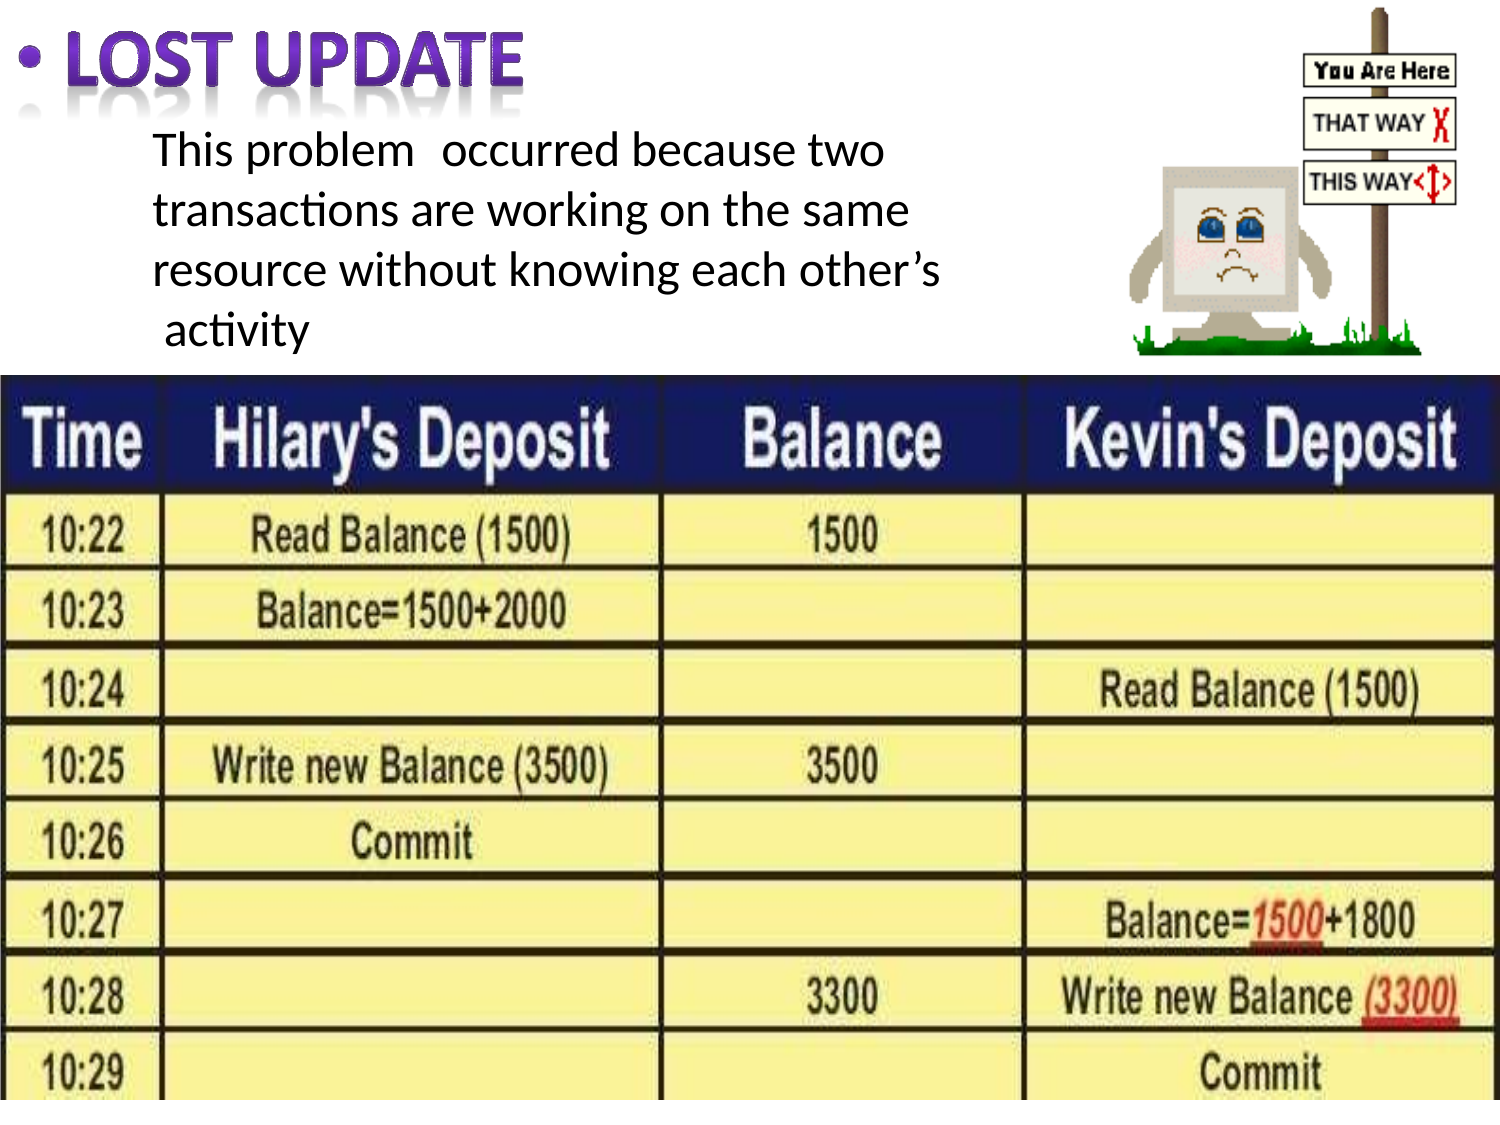

# This problem	occurred because two  transactions are working on the same  resource without knowing each other’s  activity